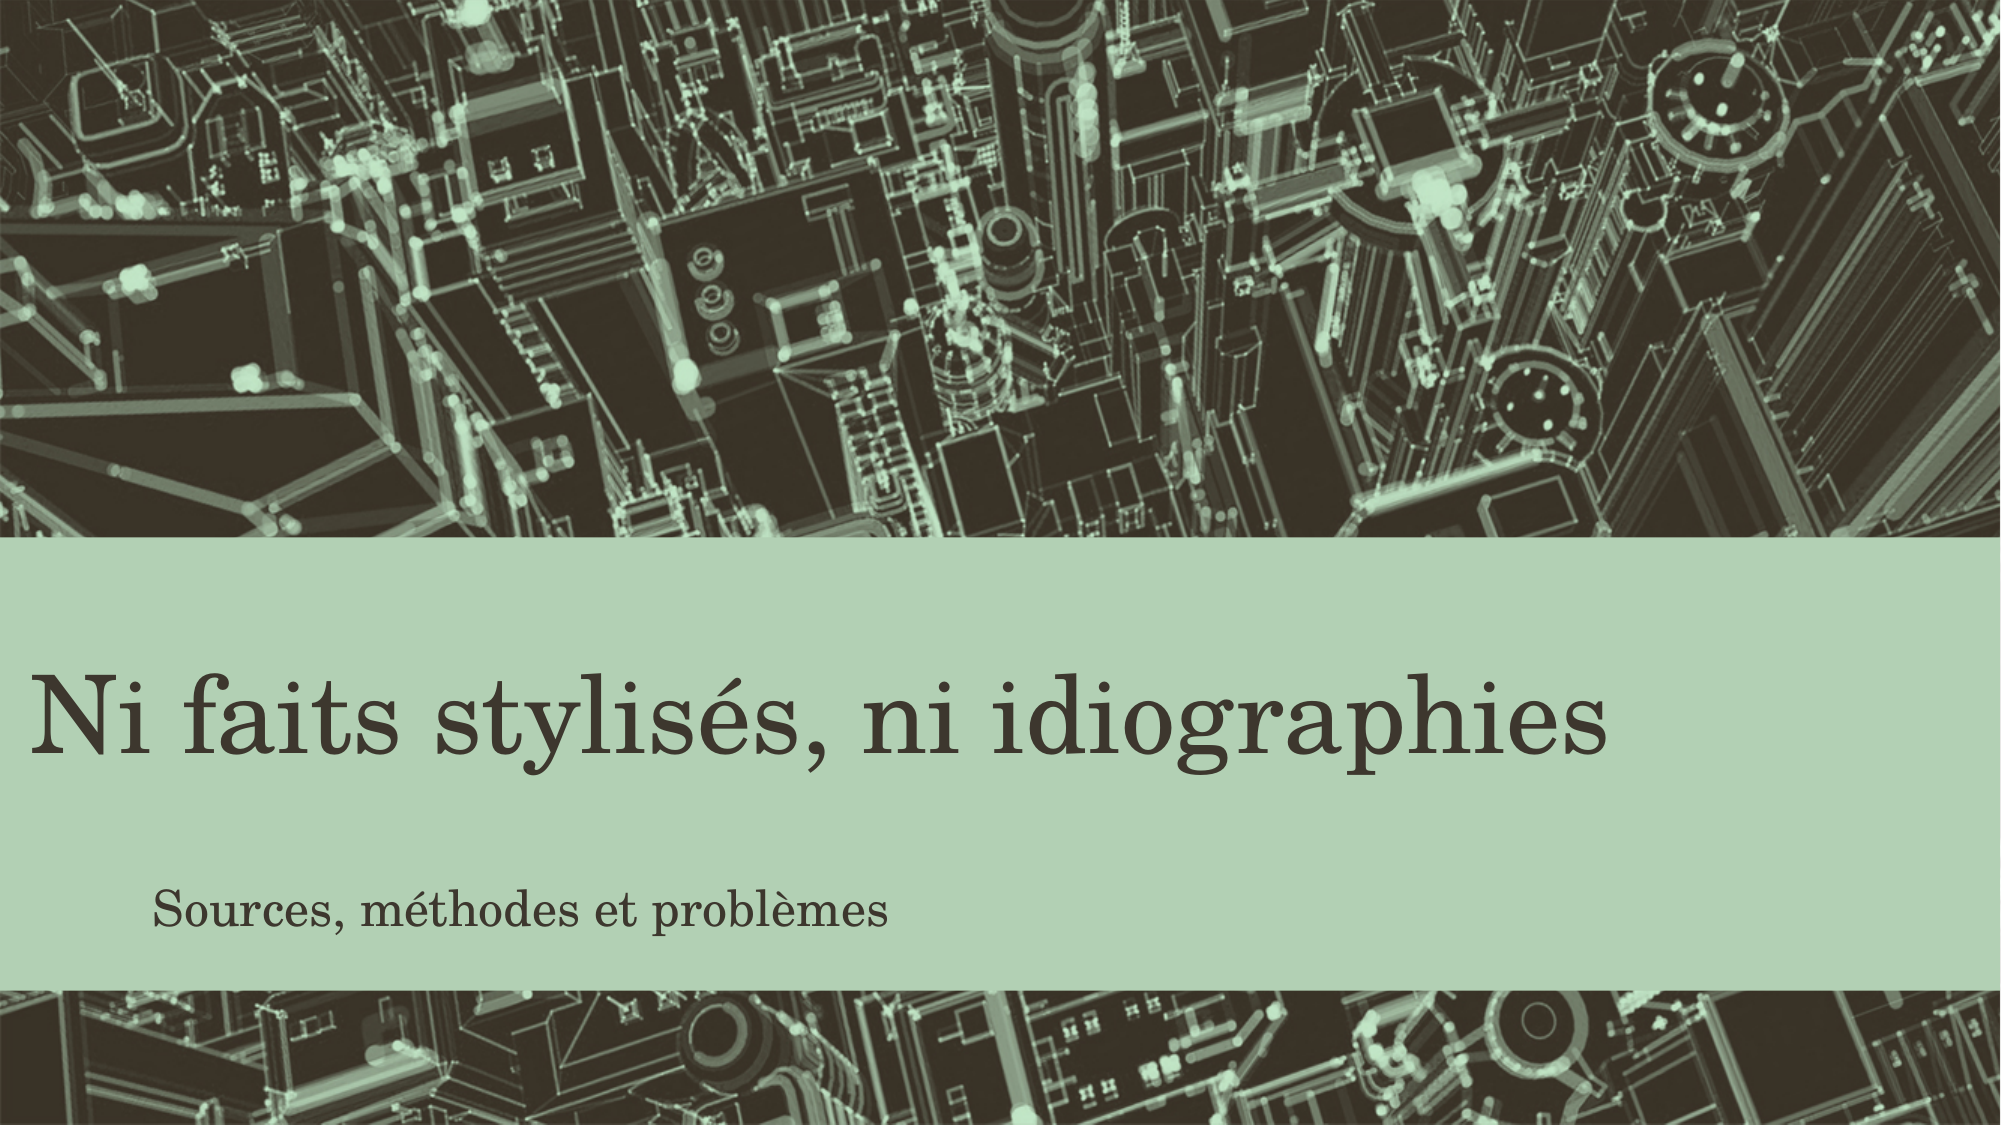

# Ni faits stylisés, ni idiographies
Sources, méthodes et problèmes